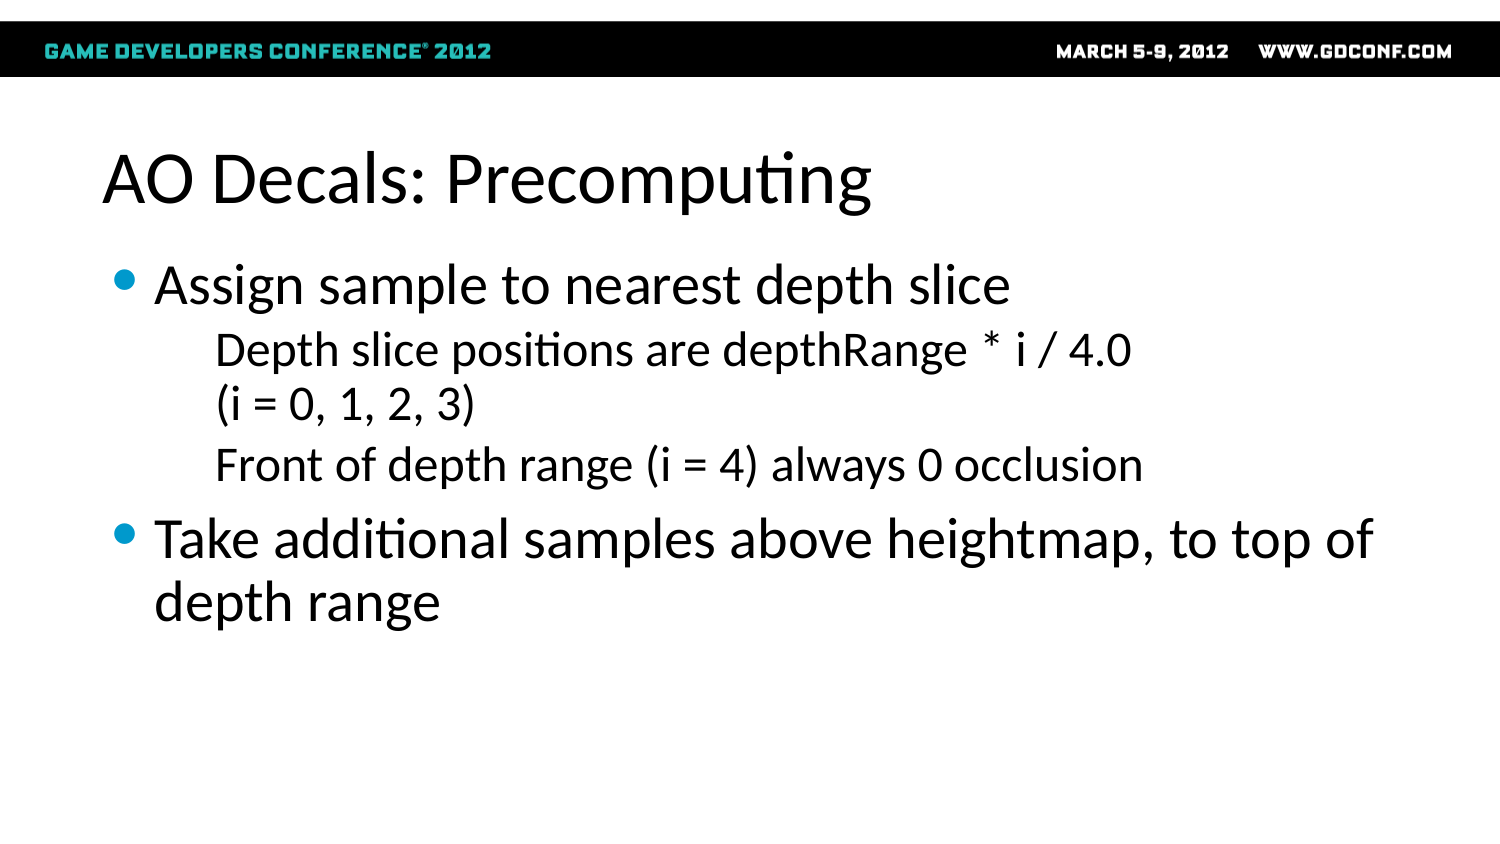

# AO Decals: Precomputing
Assign sample to nearest depth slice
Depth slice positions are depthRange * i / 4.0
(i = 0, 1, 2, 3)
Front of depth range (i = 4) always 0 occlusion
Take additional samples above heightmap, to top of depth range